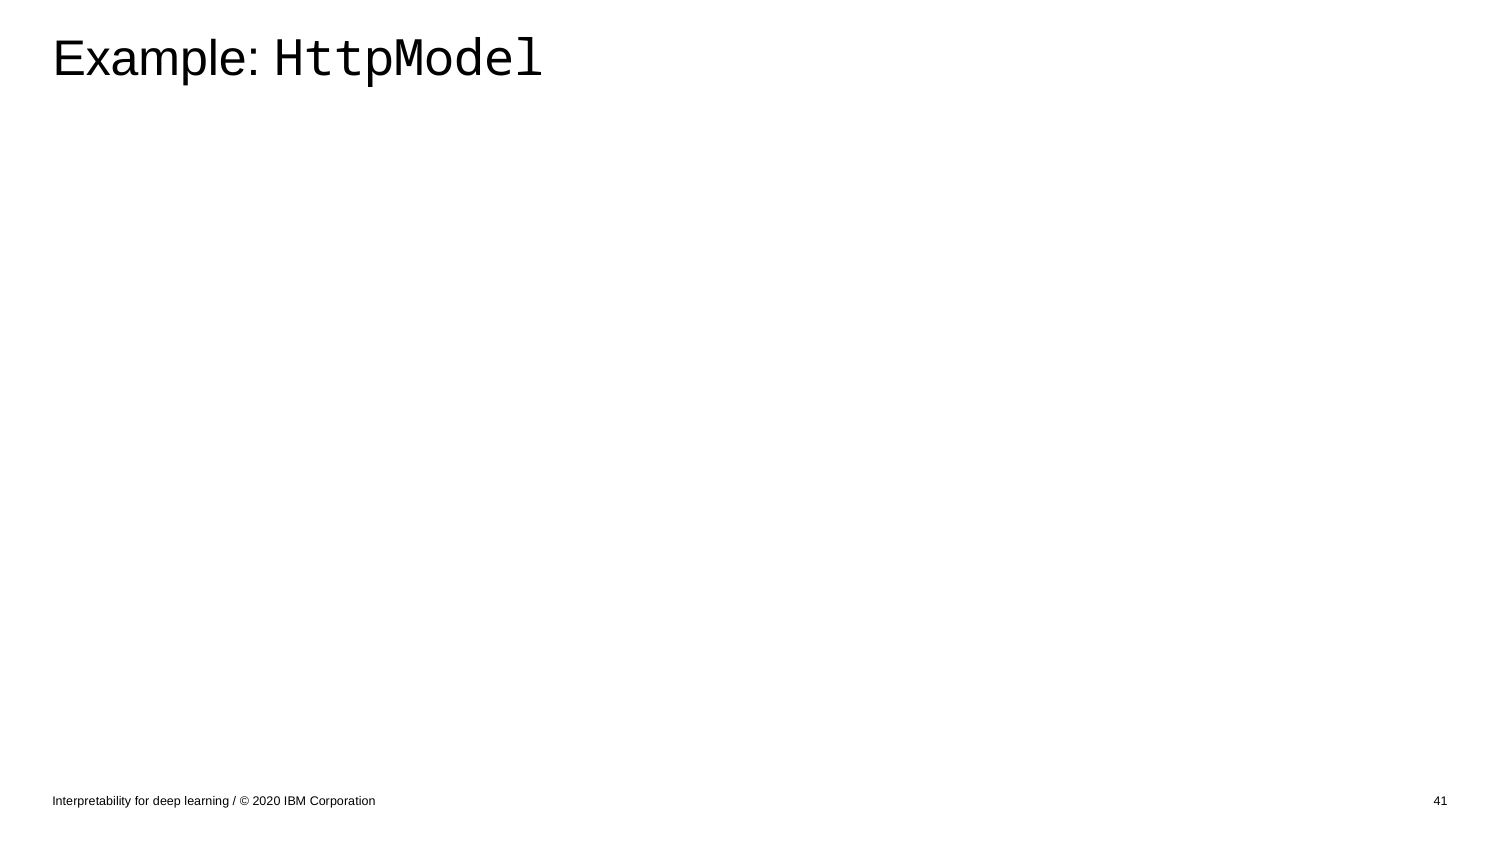

Example: HttpModel
Interpretability for deep learning / © 2020 IBM Corporation
41